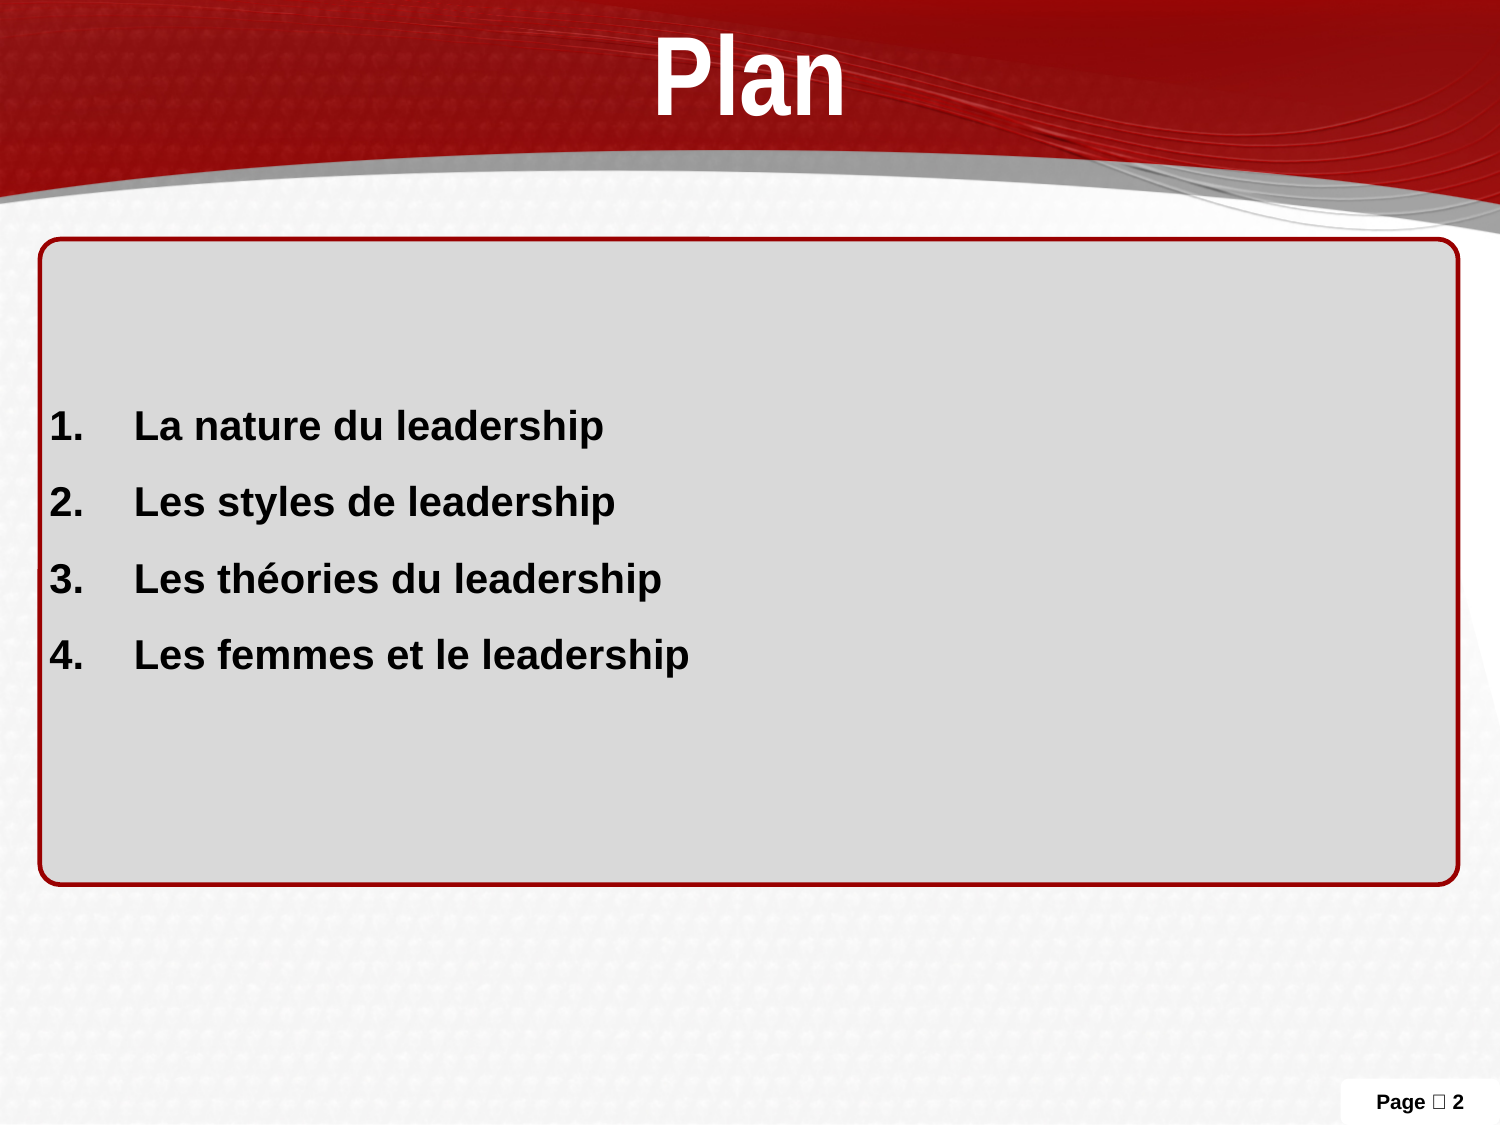

# Plan
La nature du leadership
Les styles de leadership
Les théories du leadership
Les femmes et le leadership